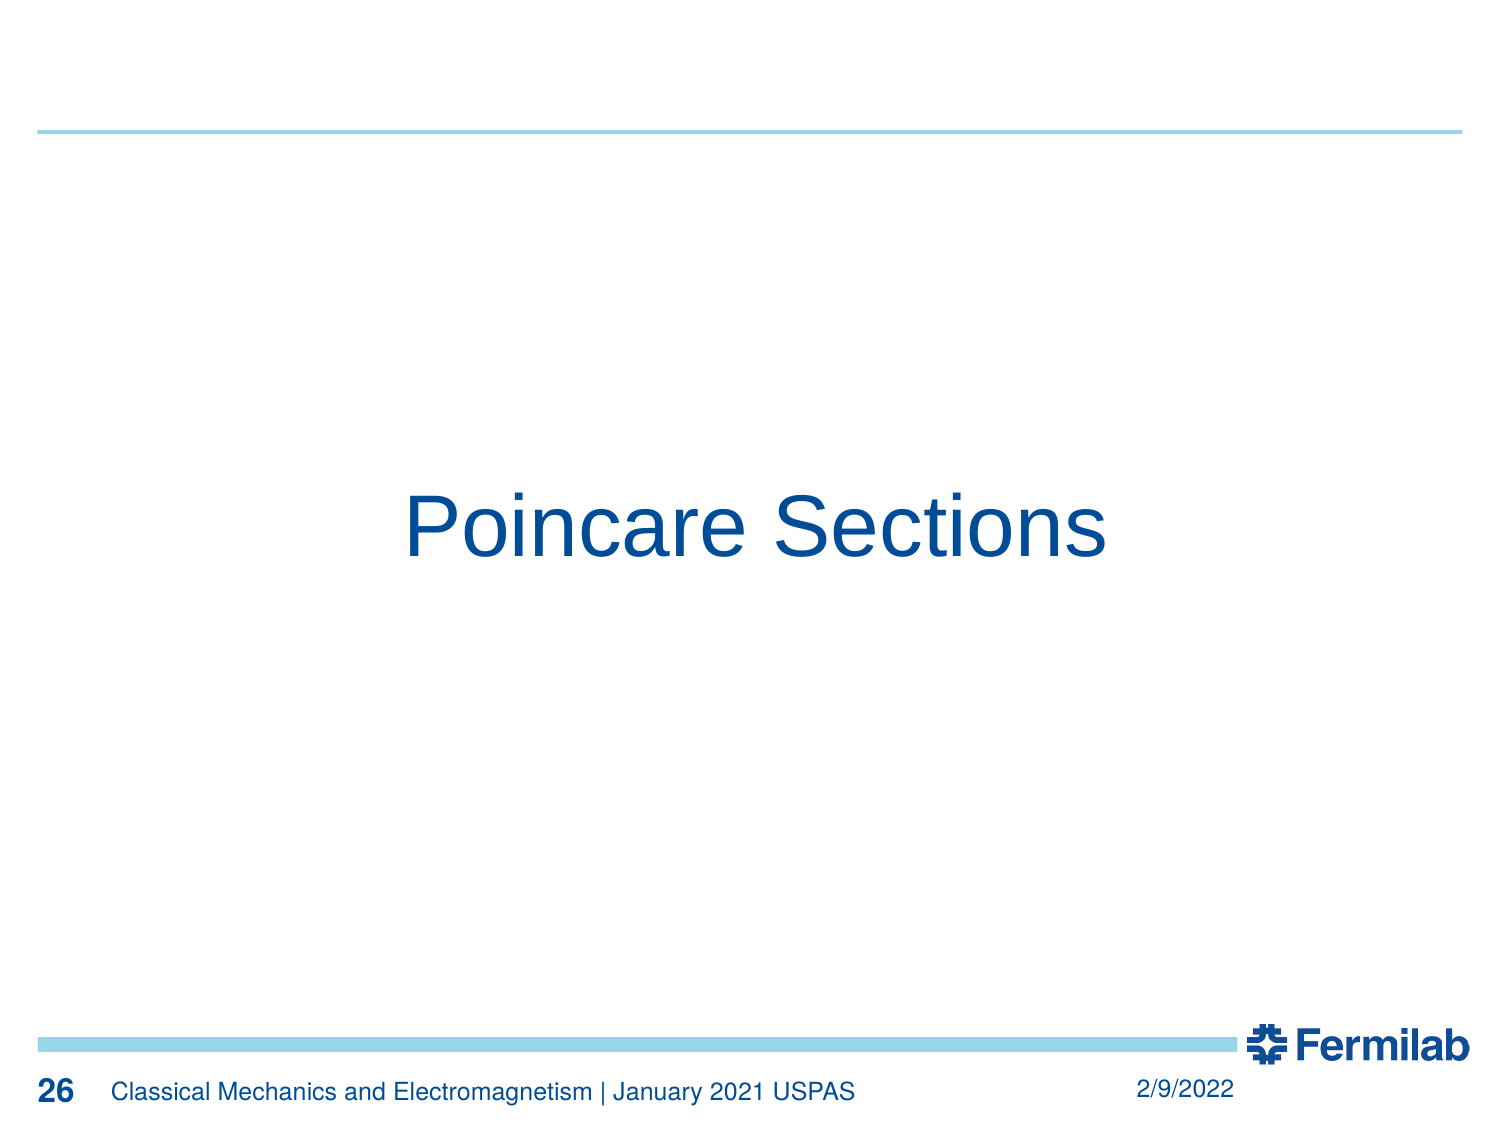

26
26
Poincare Sections
26
2/9/2022
Classical Mechanics and Electromagnetism | January 2021 USPAS